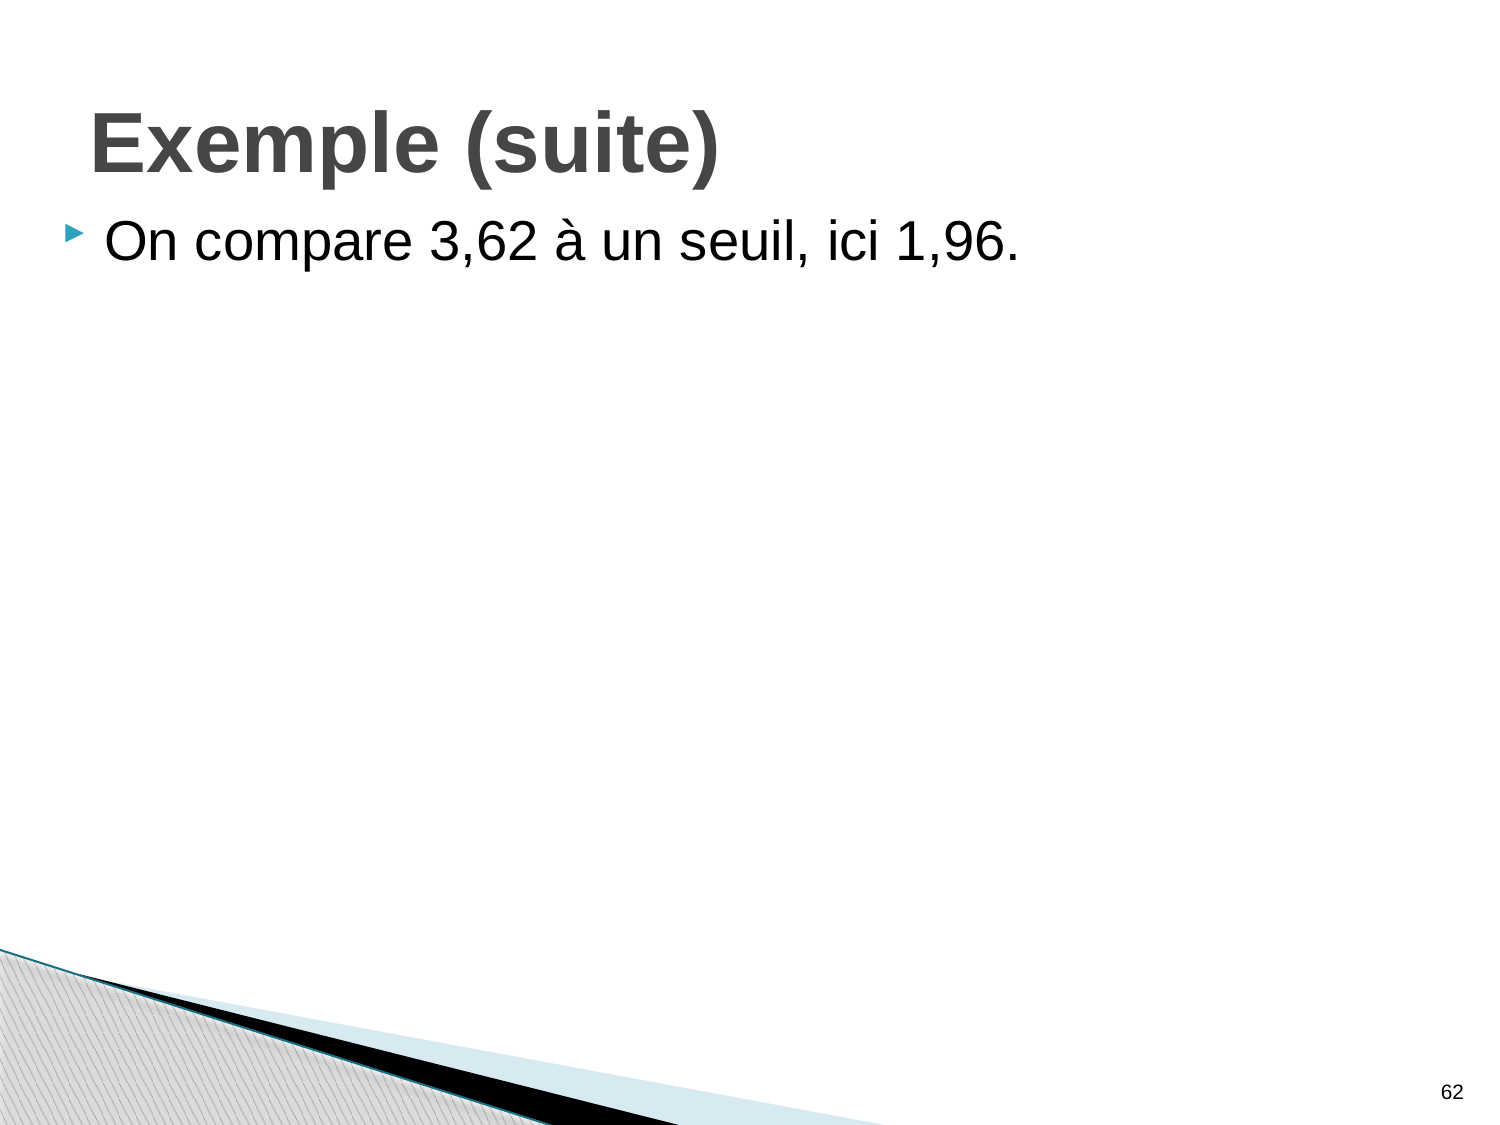

# Exemple (suite)
On compare 3,62 à un seuil, ici 1,96.
62